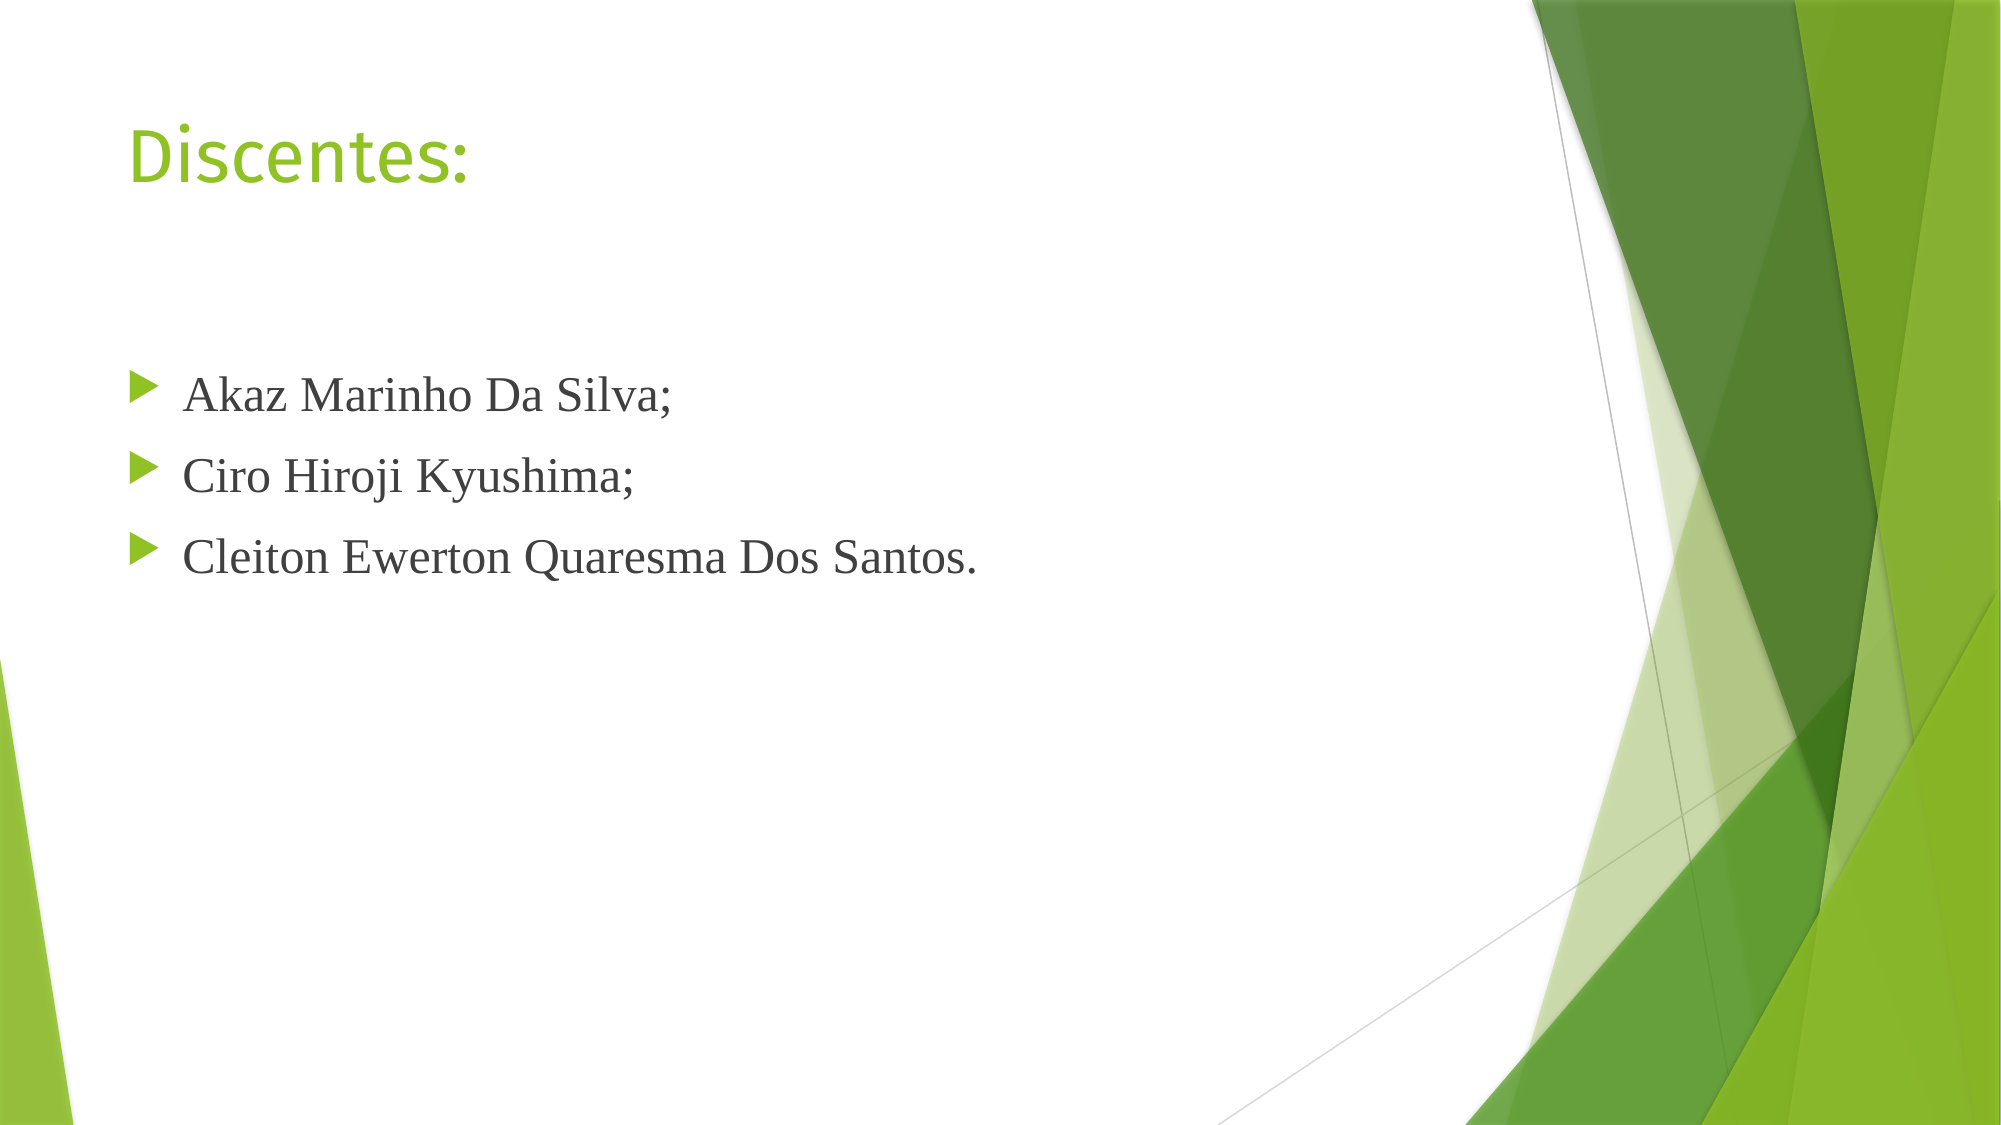

# Discentes:
Akaz Marinho Da Silva;
Ciro Hiroji Kyushima;
Cleiton Ewerton Quaresma Dos Santos.